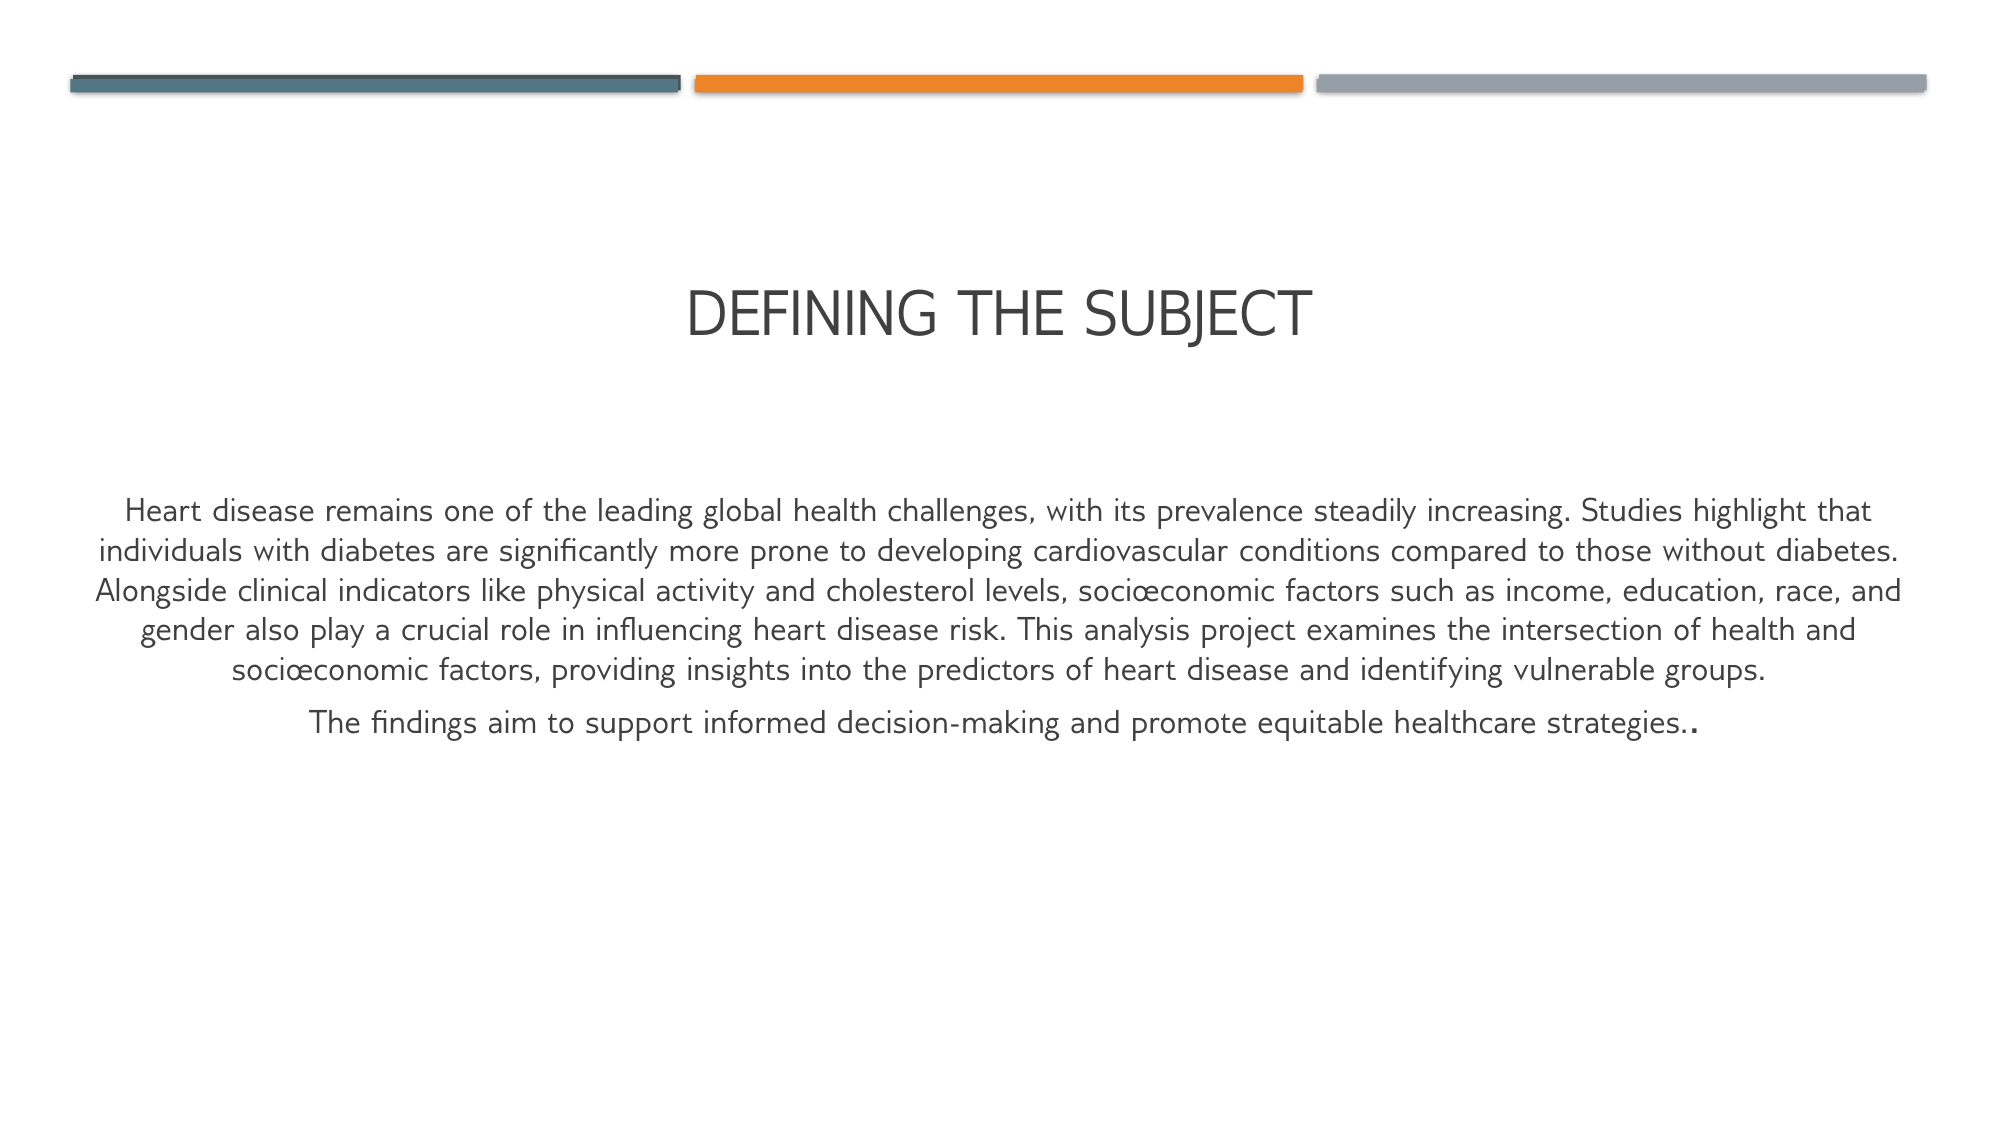

# Defining the Subject Heart disease remains one of the leading global health challenges, with its prevalence steadily increasing. Studies highlight that individuals with diabetes are significantly more prone to developing cardiovascular conditions compared to those without diabetes. Alongside clinical indicators like physical activity and cholesterol levels, socioeconomic factors such as income, education, race, and gender also play a crucial role in influencing heart disease risk. This analysis project examines the intersection of health and socioeconomic factors, providing insights into the predictors of heart disease and identifying vulnerable groups. The findings aim to support informed decision-making and promote equitable healthcare strategies..